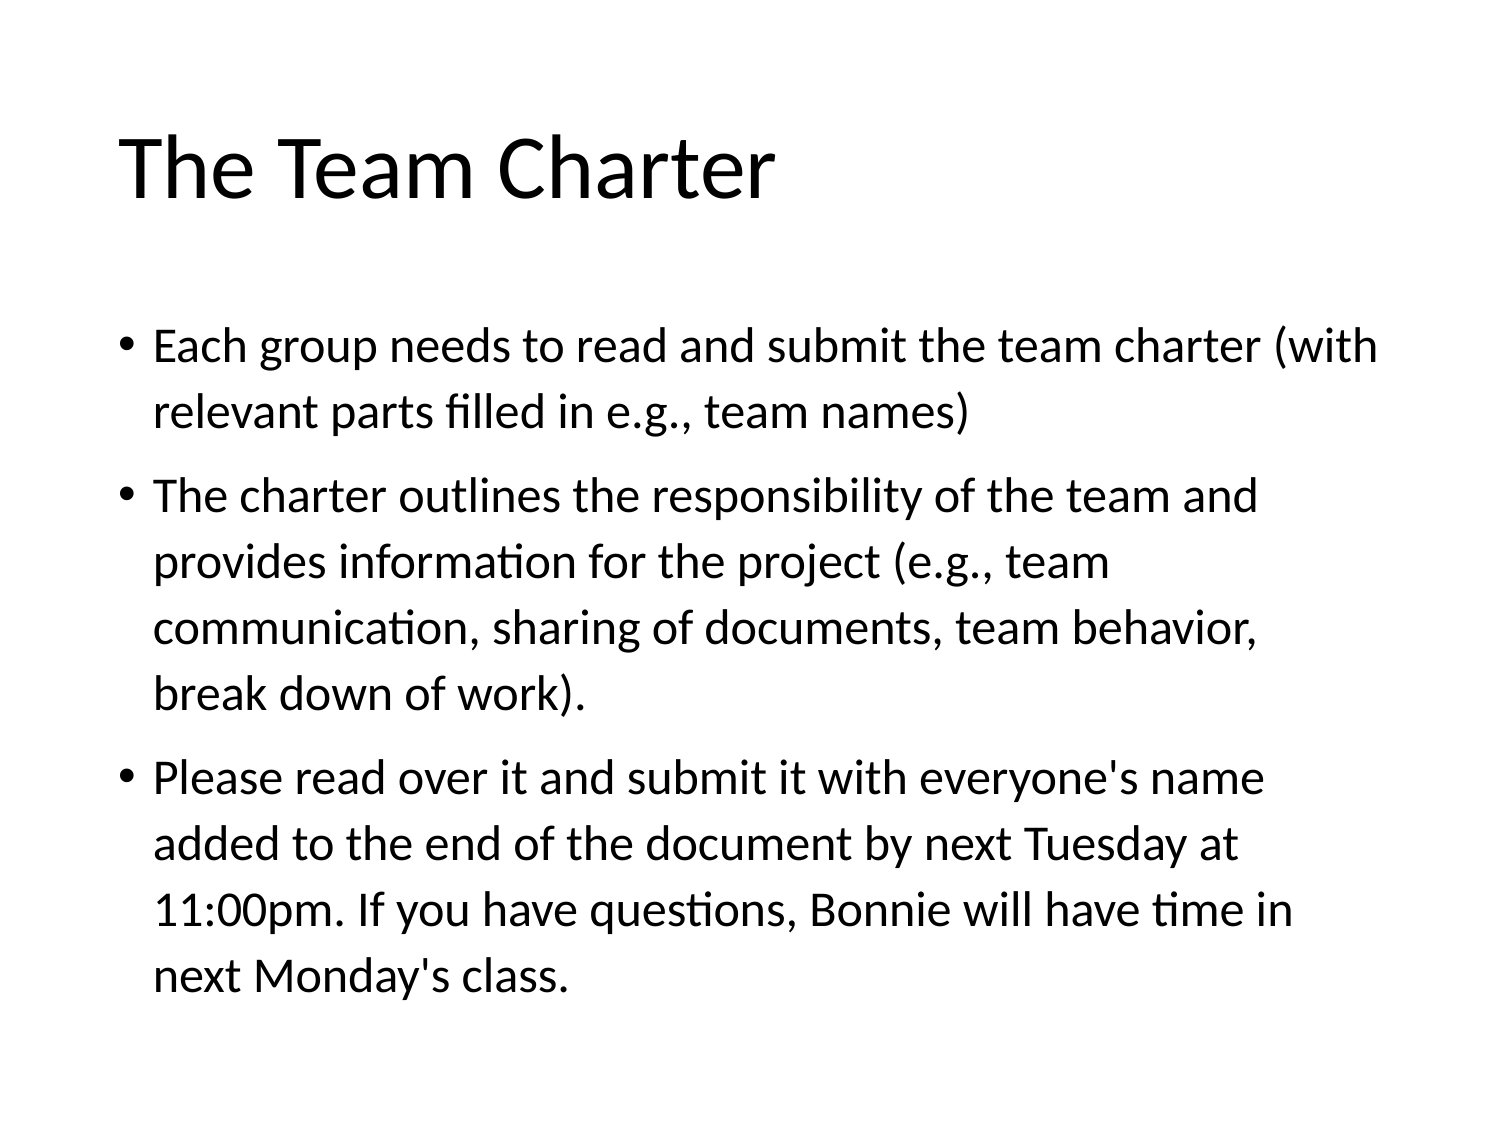

# The Team Charter
Each group needs to read and submit the team charter (with relevant parts filled in e.g., team names)
The charter outlines the responsibility of the team and provides information for the project (e.g., team communication, sharing of documents, team behavior, break down of work).
Please read over it and submit it with everyone's name added to the end of the document by next Tuesday at 11:00pm. If you have questions, Bonnie will have time in next Monday's class.